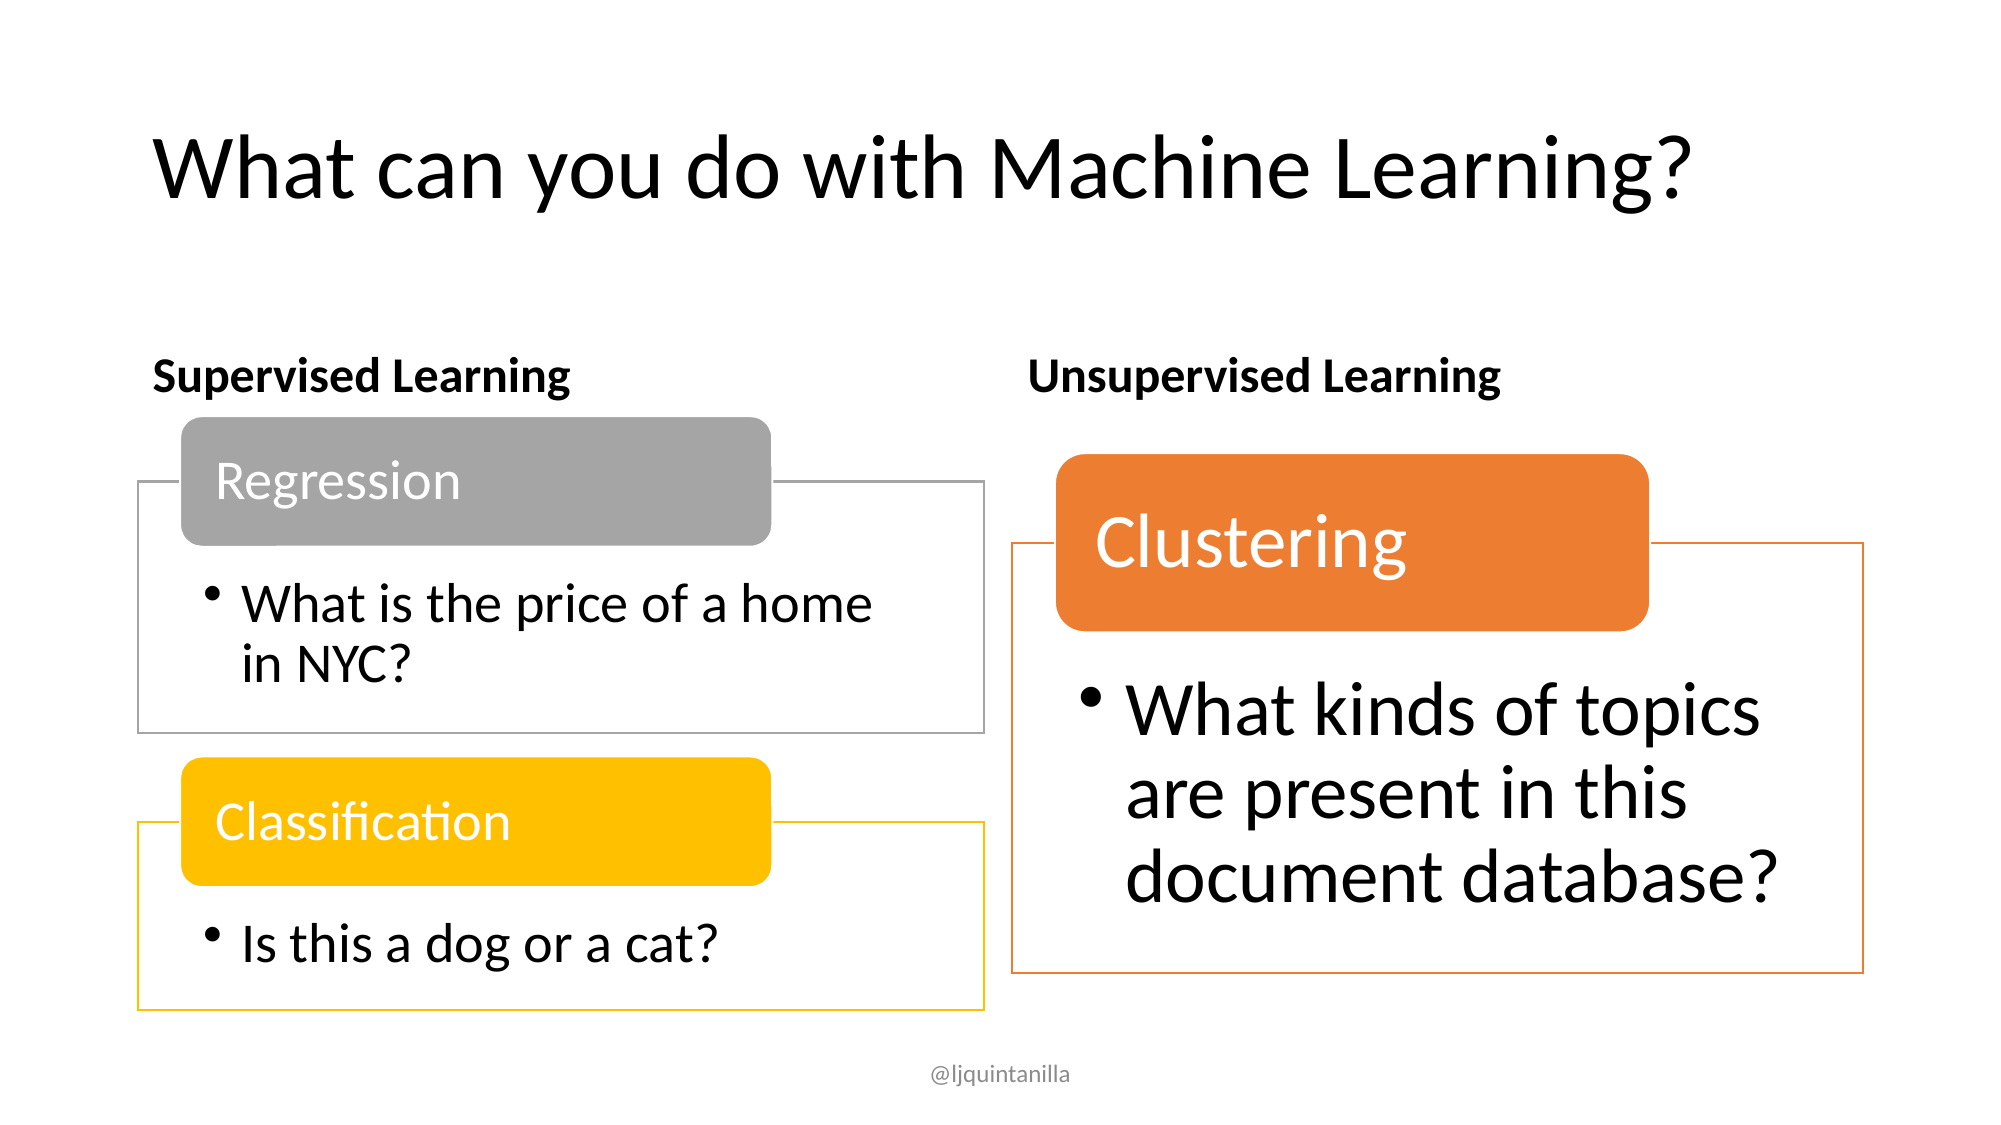

# What can you do with Machine Learning?
Supervised Learning
Unsupervised Learning
What is the price of a home in NYC?
Regression
Is this a dog or a cat?
Classification
What kinds of topics are present in this document database?
Clustering
@ljquintanilla